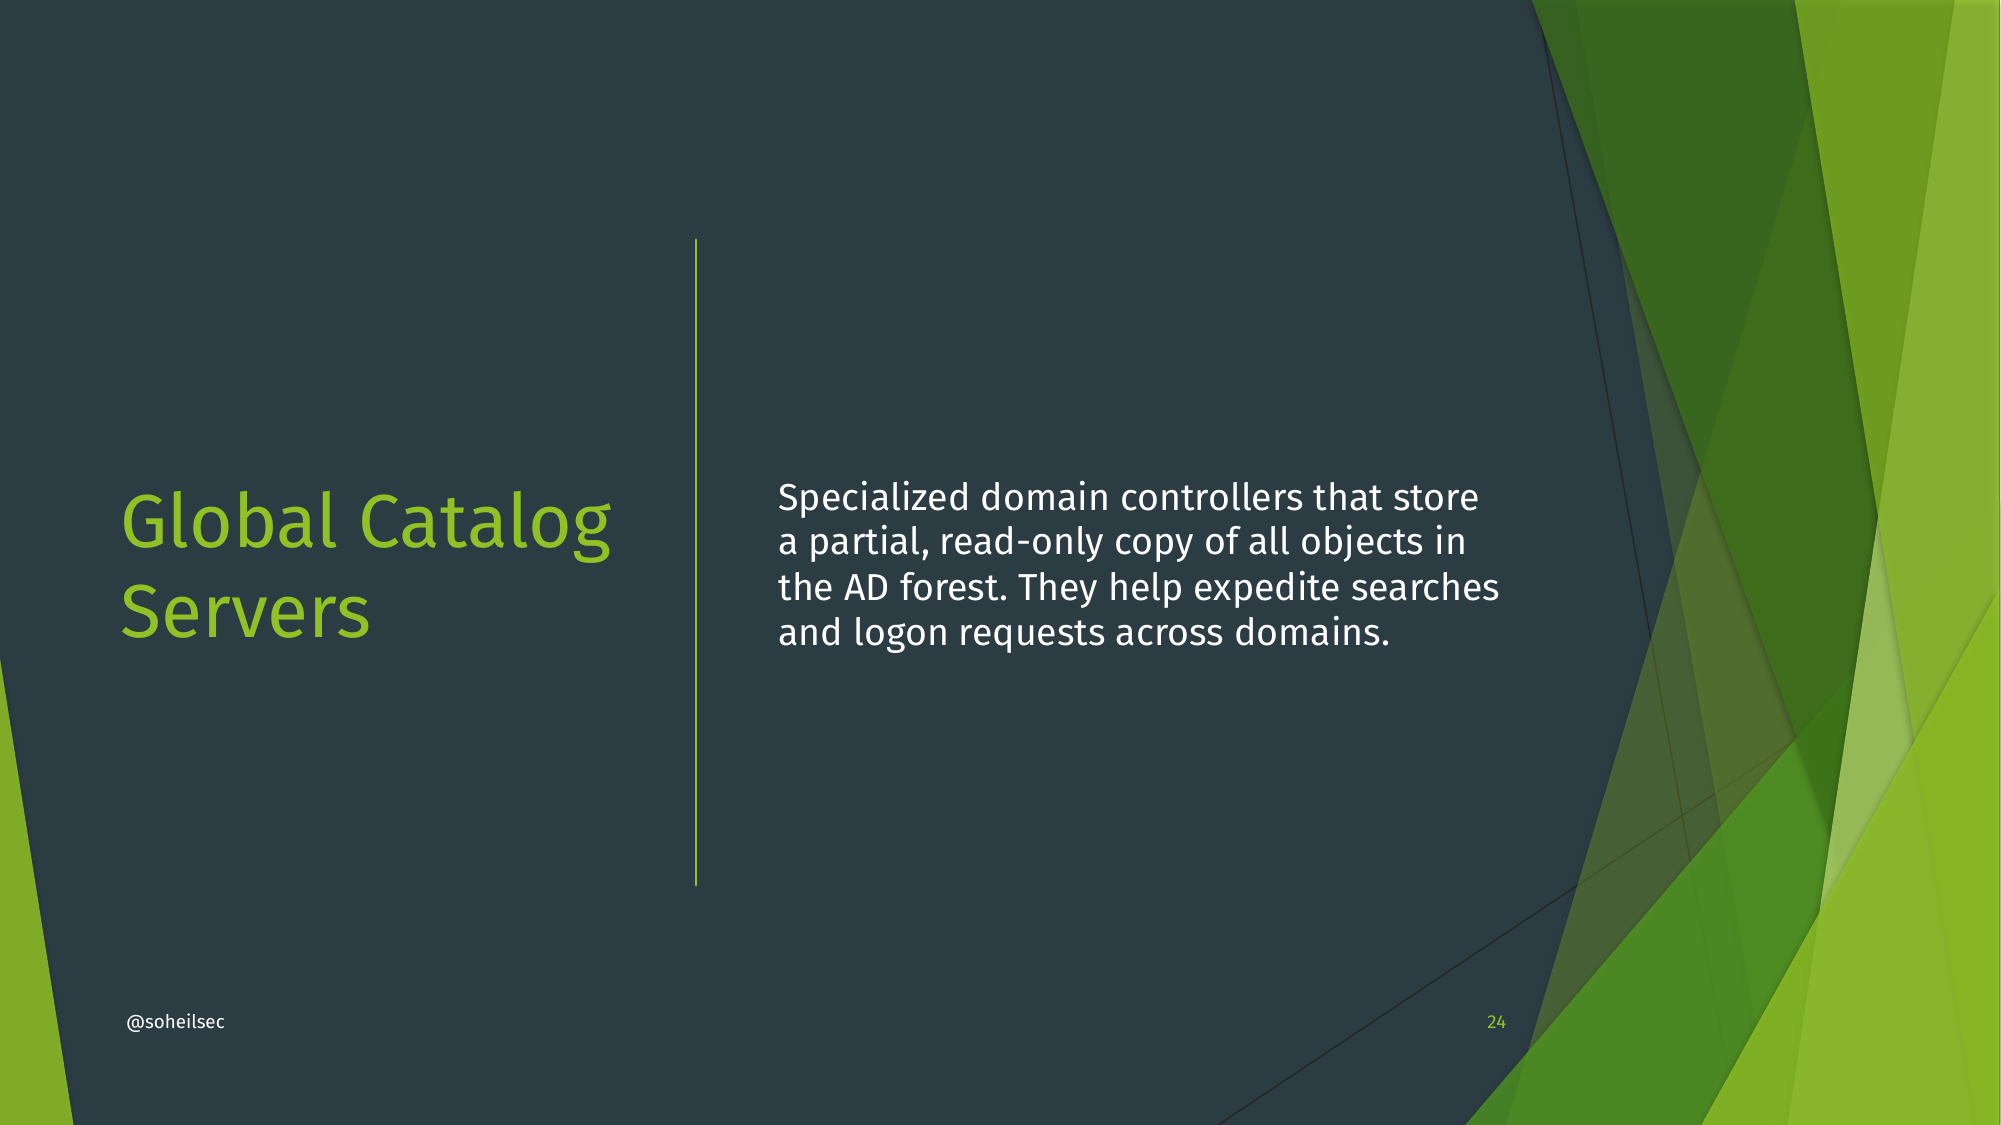

# Global Catalog Servers
Specialized domain controllers that store a partial, read-only copy of all objects in the AD forest. They help expedite searches and logon requests across domains.
@soheilsec
24